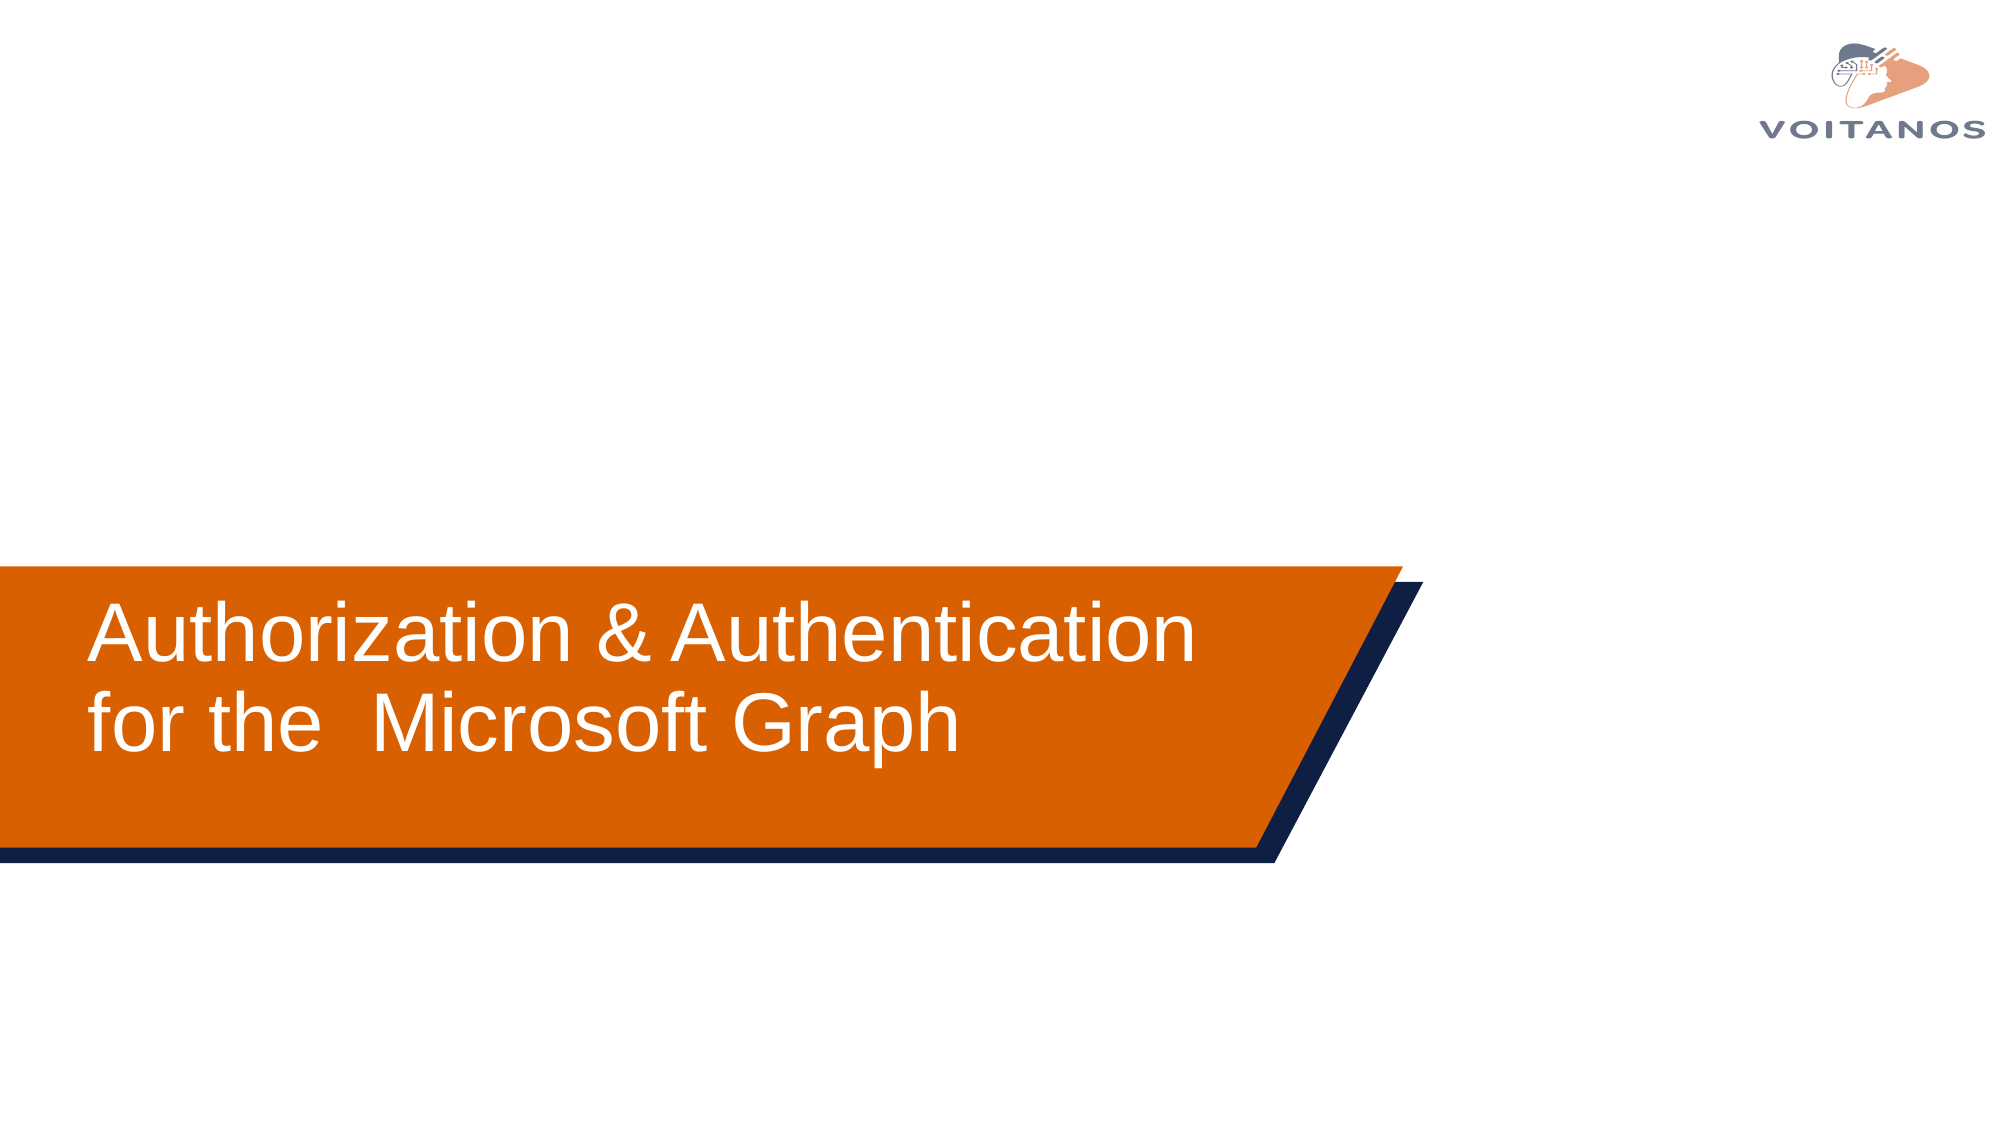

Authorization & Authentication for the  Microsoft Graph